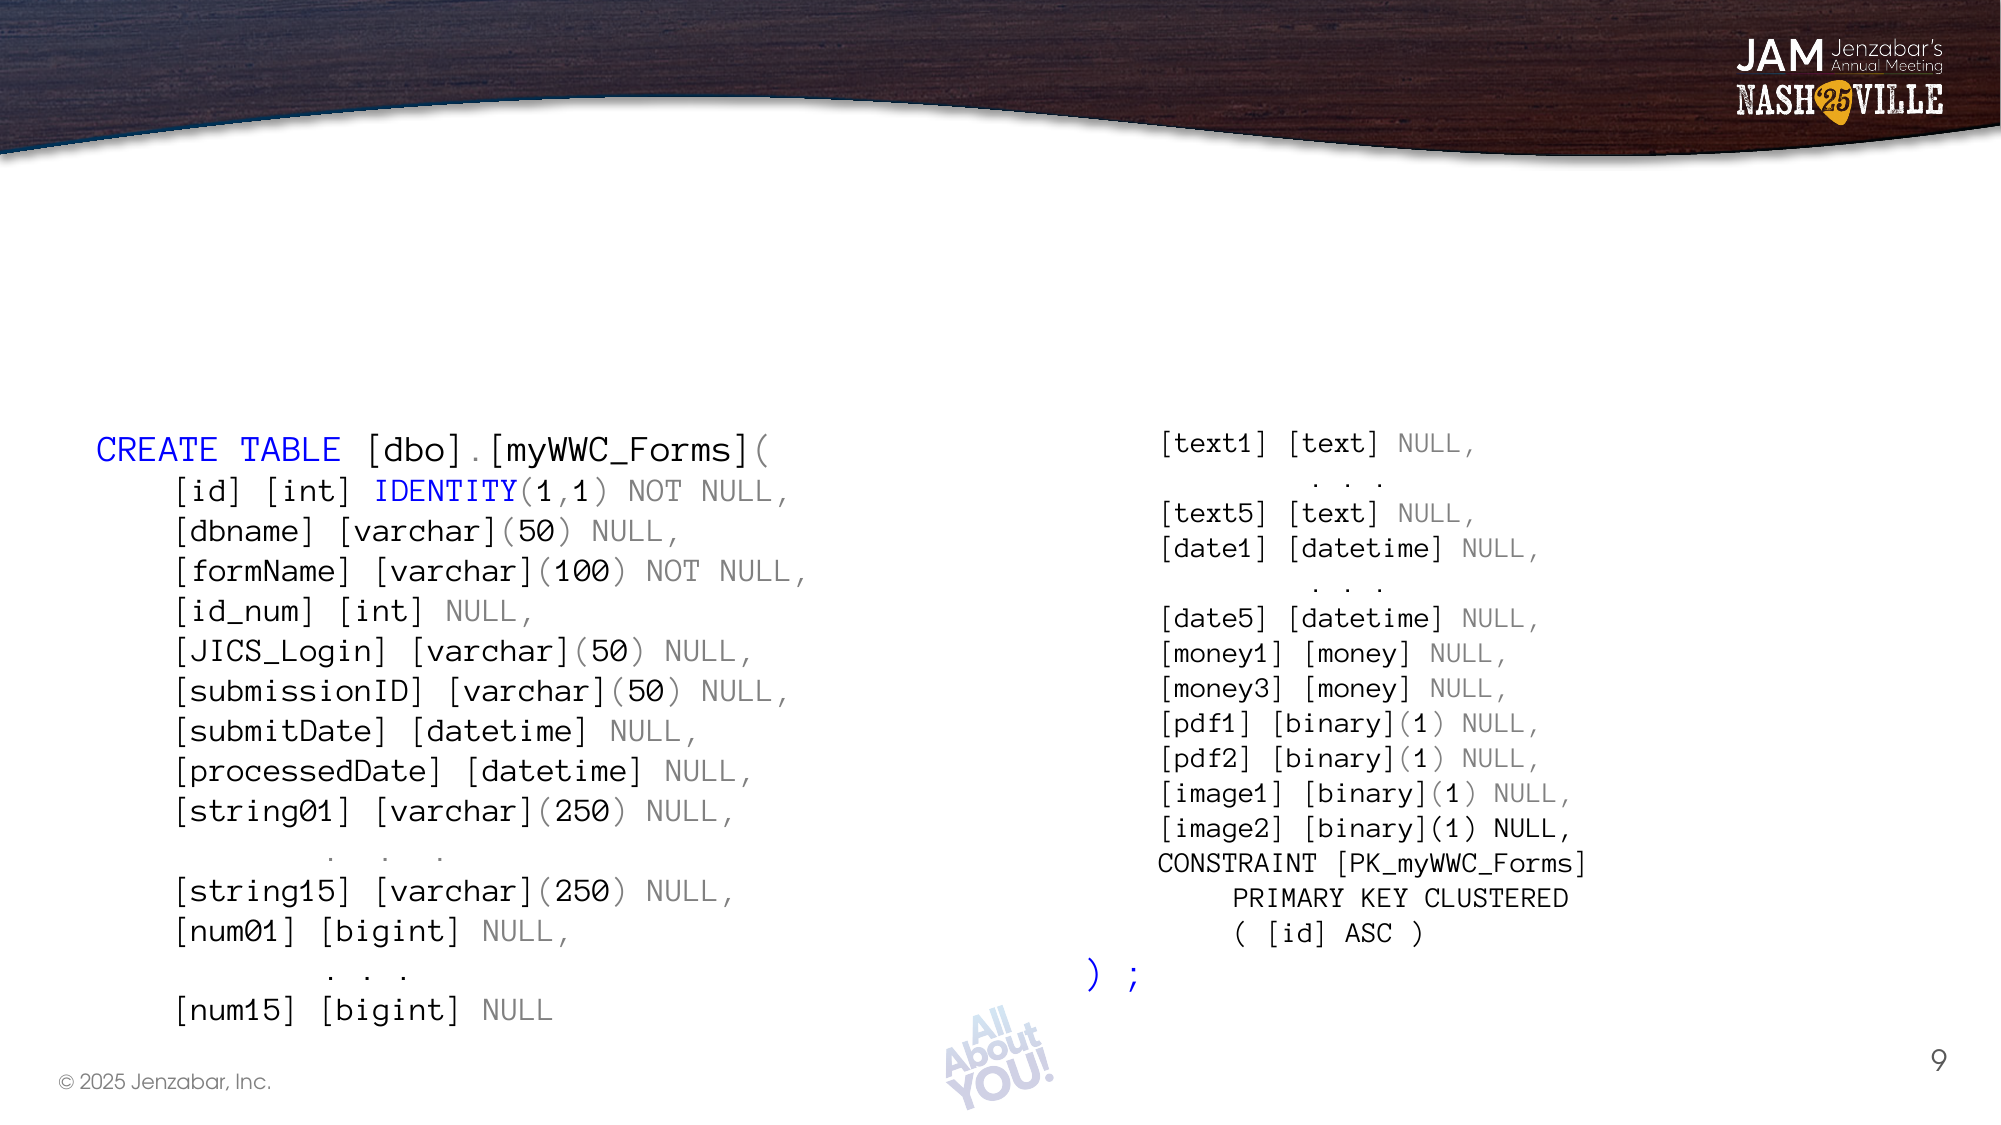

# Let’s Set Up Tables!  First for Form Data
A mapped statement in FormFlow will insert rows into this table.

CREATE TABLE [dbo].[myWWC_Forms](
[id] [int] IDENTITY(1,1) NOT NULL,
[dbname] [varchar](50) NULL,
[formName] [varchar](100) NOT NULL,
[id_num] [int] NULL,
[JICS_Login] [varchar](50) NULL,
[submissionID] [varchar](50) NULL,
[submitDate] [datetime] NULL,
[processedDate] [datetime] NULL,
[string01] [varchar](250) NULL,
	.  .  .
[string15] [varchar](250) NULL,
[num01] [bigint] NULL,
	. . .
[num15] [bigint] NULL
[text1] [text] NULL,
	. . .
[text5] [text] NULL,
[date1] [datetime] NULL,
	. . .
[date5] [datetime] NULL,
[money1] [money] NULL,
[money3] [money] NULL,
[pdf1] [binary](1) NULL,
[pdf2] [binary](1) NULL,
[image1] [binary](1) NULL,
[image2] [binary](1) NULL,
CONSTRAINT [PK_myWWC_Forms]
	PRIMARY KEY CLUSTERED
	( [id] ASC )
) ;